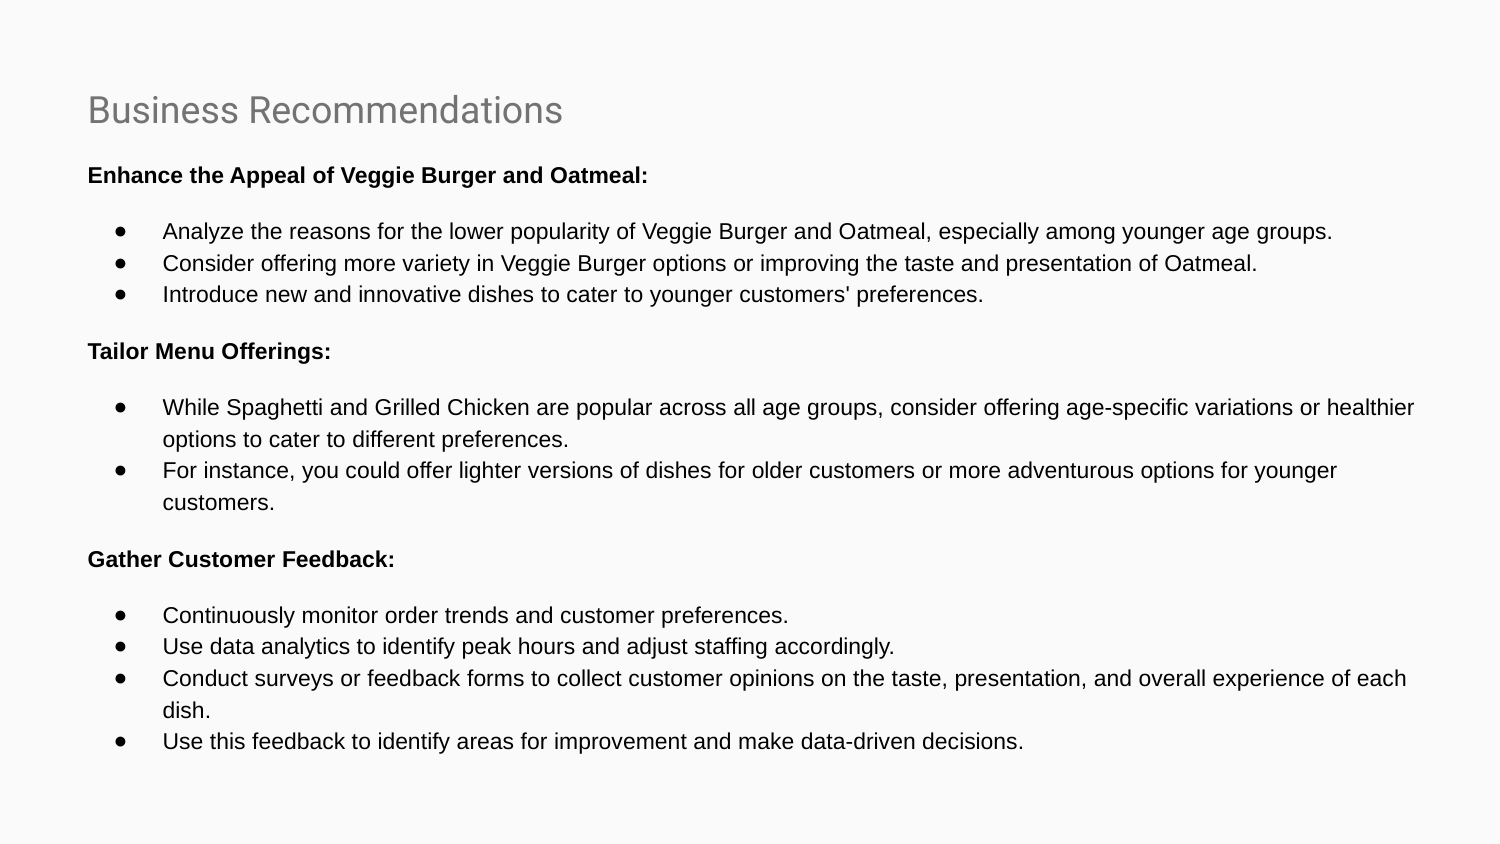

Business Recommendations
Enhance the Appeal of Veggie Burger and Oatmeal:
Analyze the reasons for the lower popularity of Veggie Burger and Oatmeal, especially among younger age groups.
Consider offering more variety in Veggie Burger options or improving the taste and presentation of Oatmeal.
Introduce new and innovative dishes to cater to younger customers' preferences.
Tailor Menu Offerings:
While Spaghetti and Grilled Chicken are popular across all age groups, consider offering age-specific variations or healthier options to cater to different preferences.
For instance, you could offer lighter versions of dishes for older customers or more adventurous options for younger customers.
Gather Customer Feedback:
Continuously monitor order trends and customer preferences.
Use data analytics to identify peak hours and adjust staffing accordingly.
Conduct surveys or feedback forms to collect customer opinions on the taste, presentation, and overall experience of each dish.
Use this feedback to identify areas for improvement and make data-driven decisions.